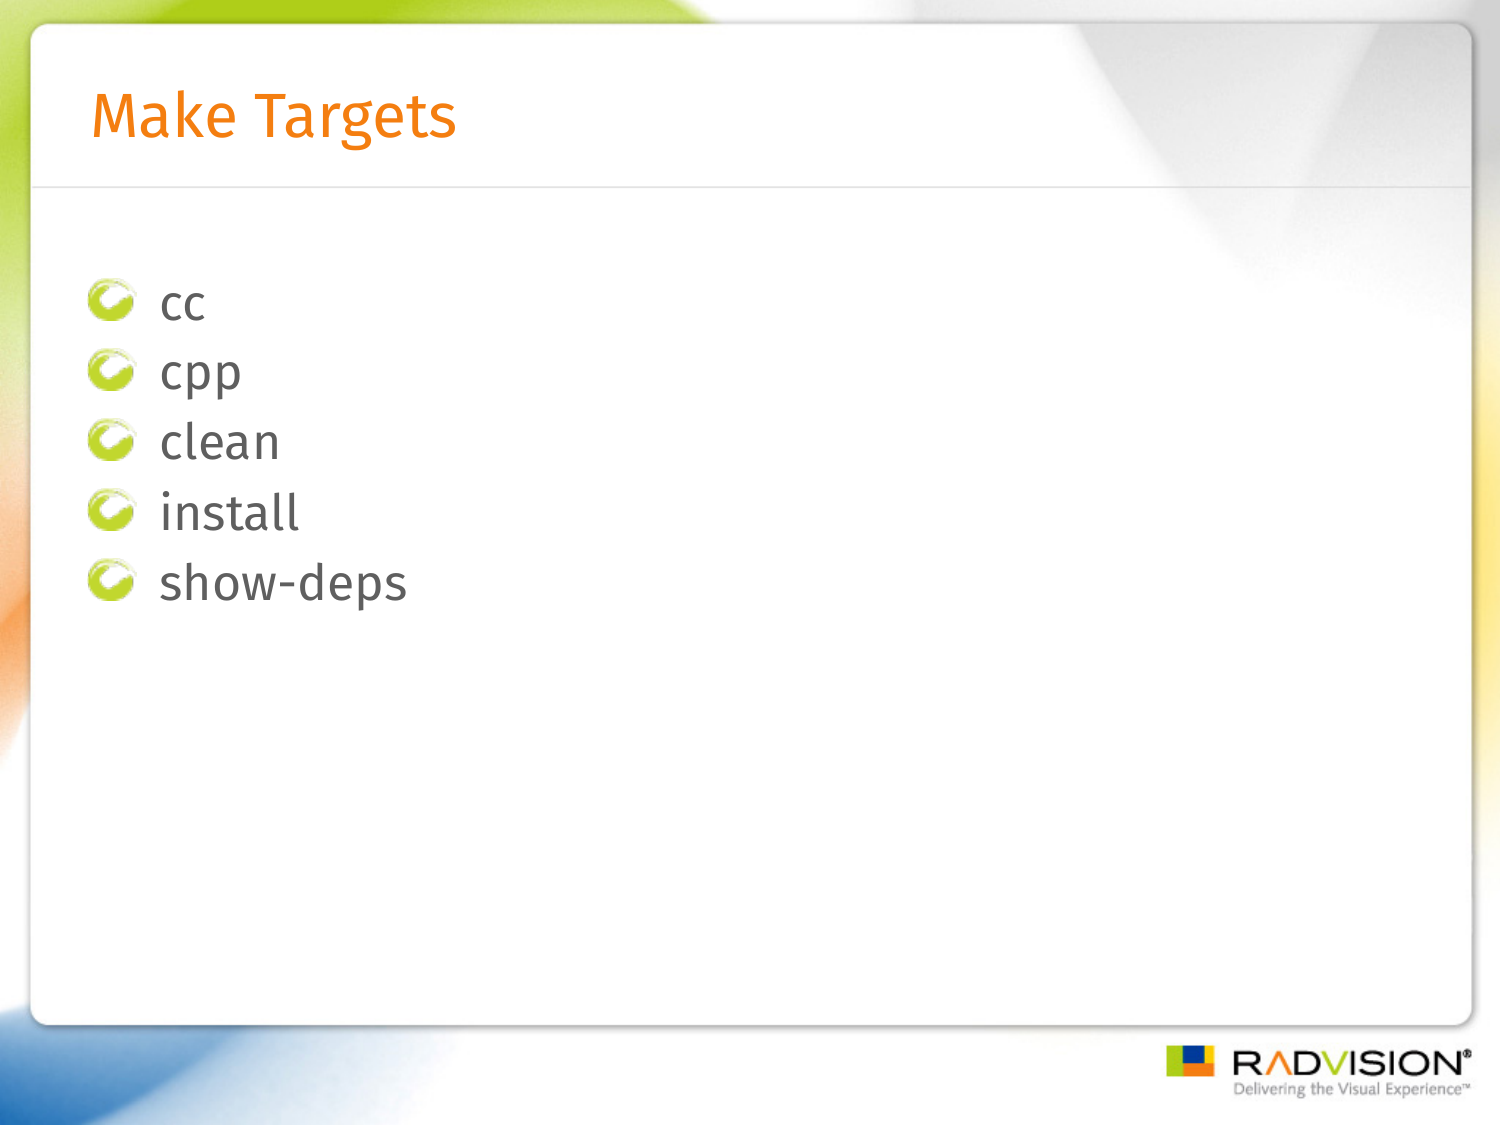

# Make Targets
cc
cpp
clean
install
show-deps